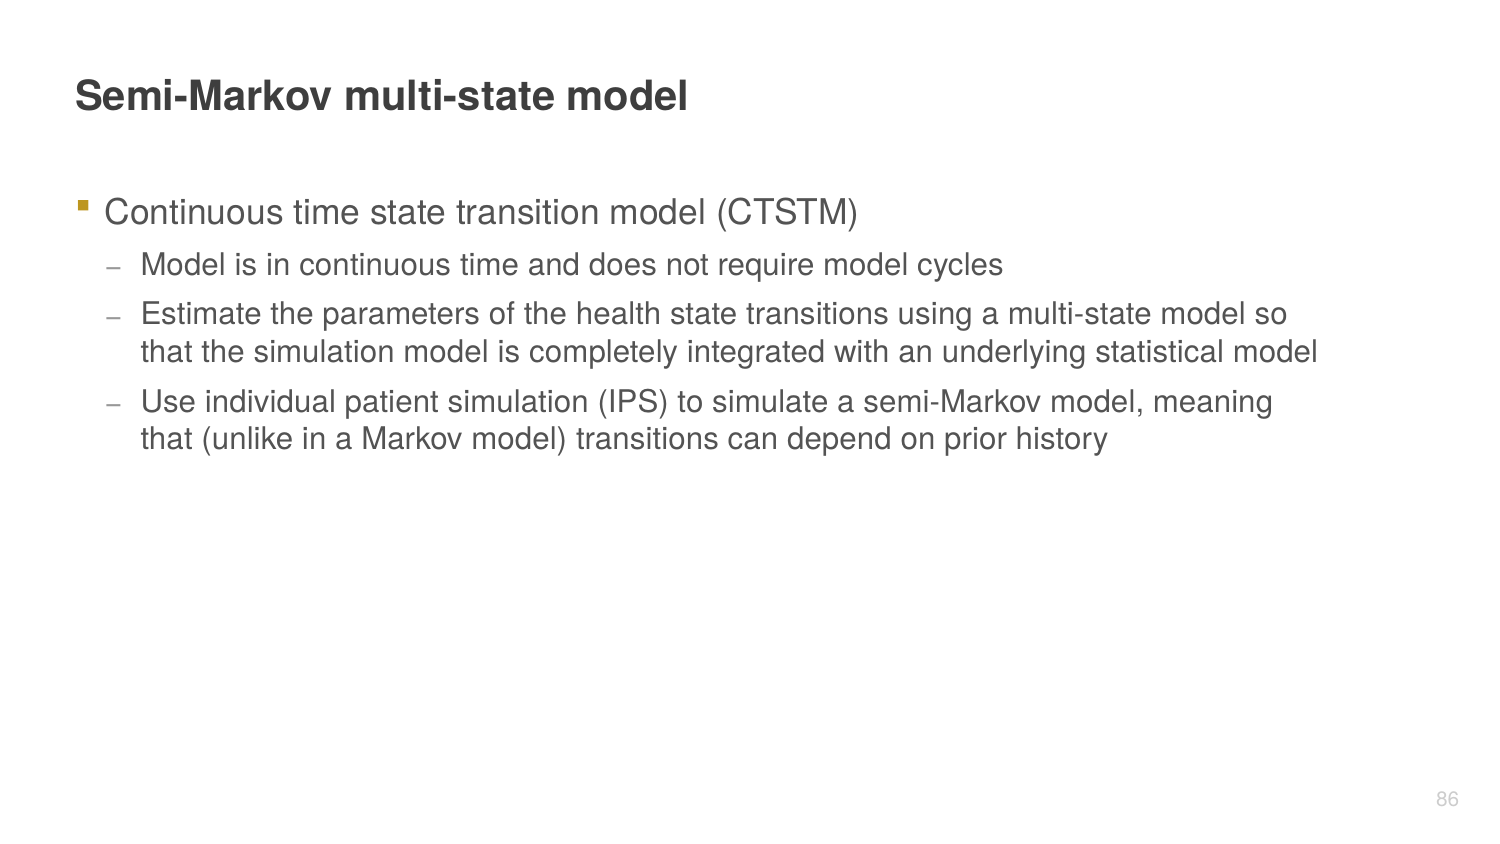

# Semi-Markov multi-state model
Continuous time state transition model (CTSTM)
Model is in continuous time and does not require model cycles
Estimate the parameters of the health state transitions using a multi-state model so that the simulation model is completely integrated with an underlying statistical model
Use individual patient simulation (IPS) to simulate a semi-Markov model, meaning that (unlike in a Markov model) transitions can depend on prior history
86